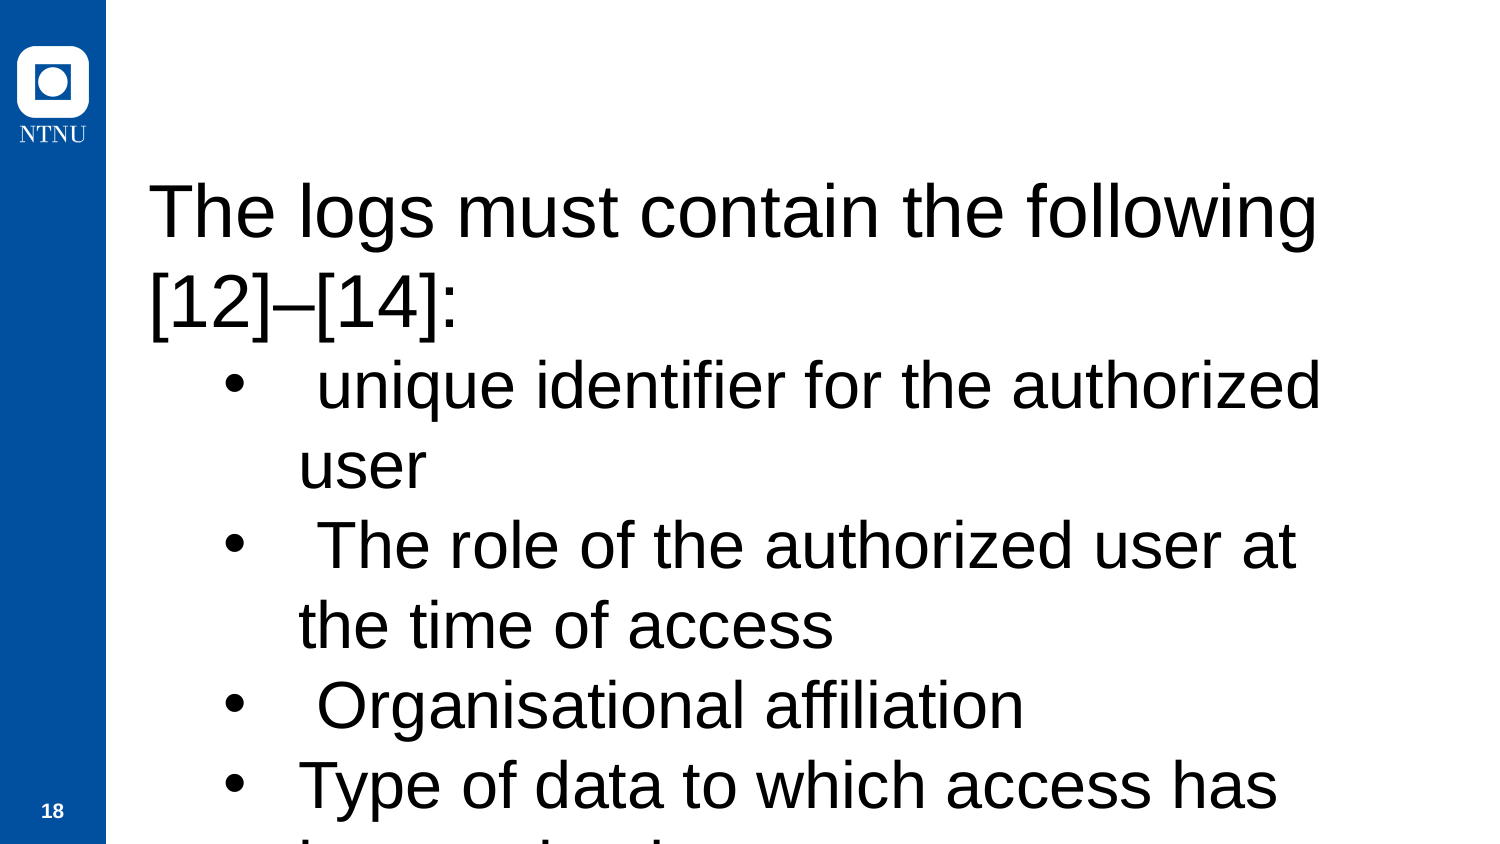

The logs must contain the following [12]–[14]:
 unique identifier for the authorized user
 The role of the authorized user at the time of access
 Organisational affiliation
Type of data to which access has been gained